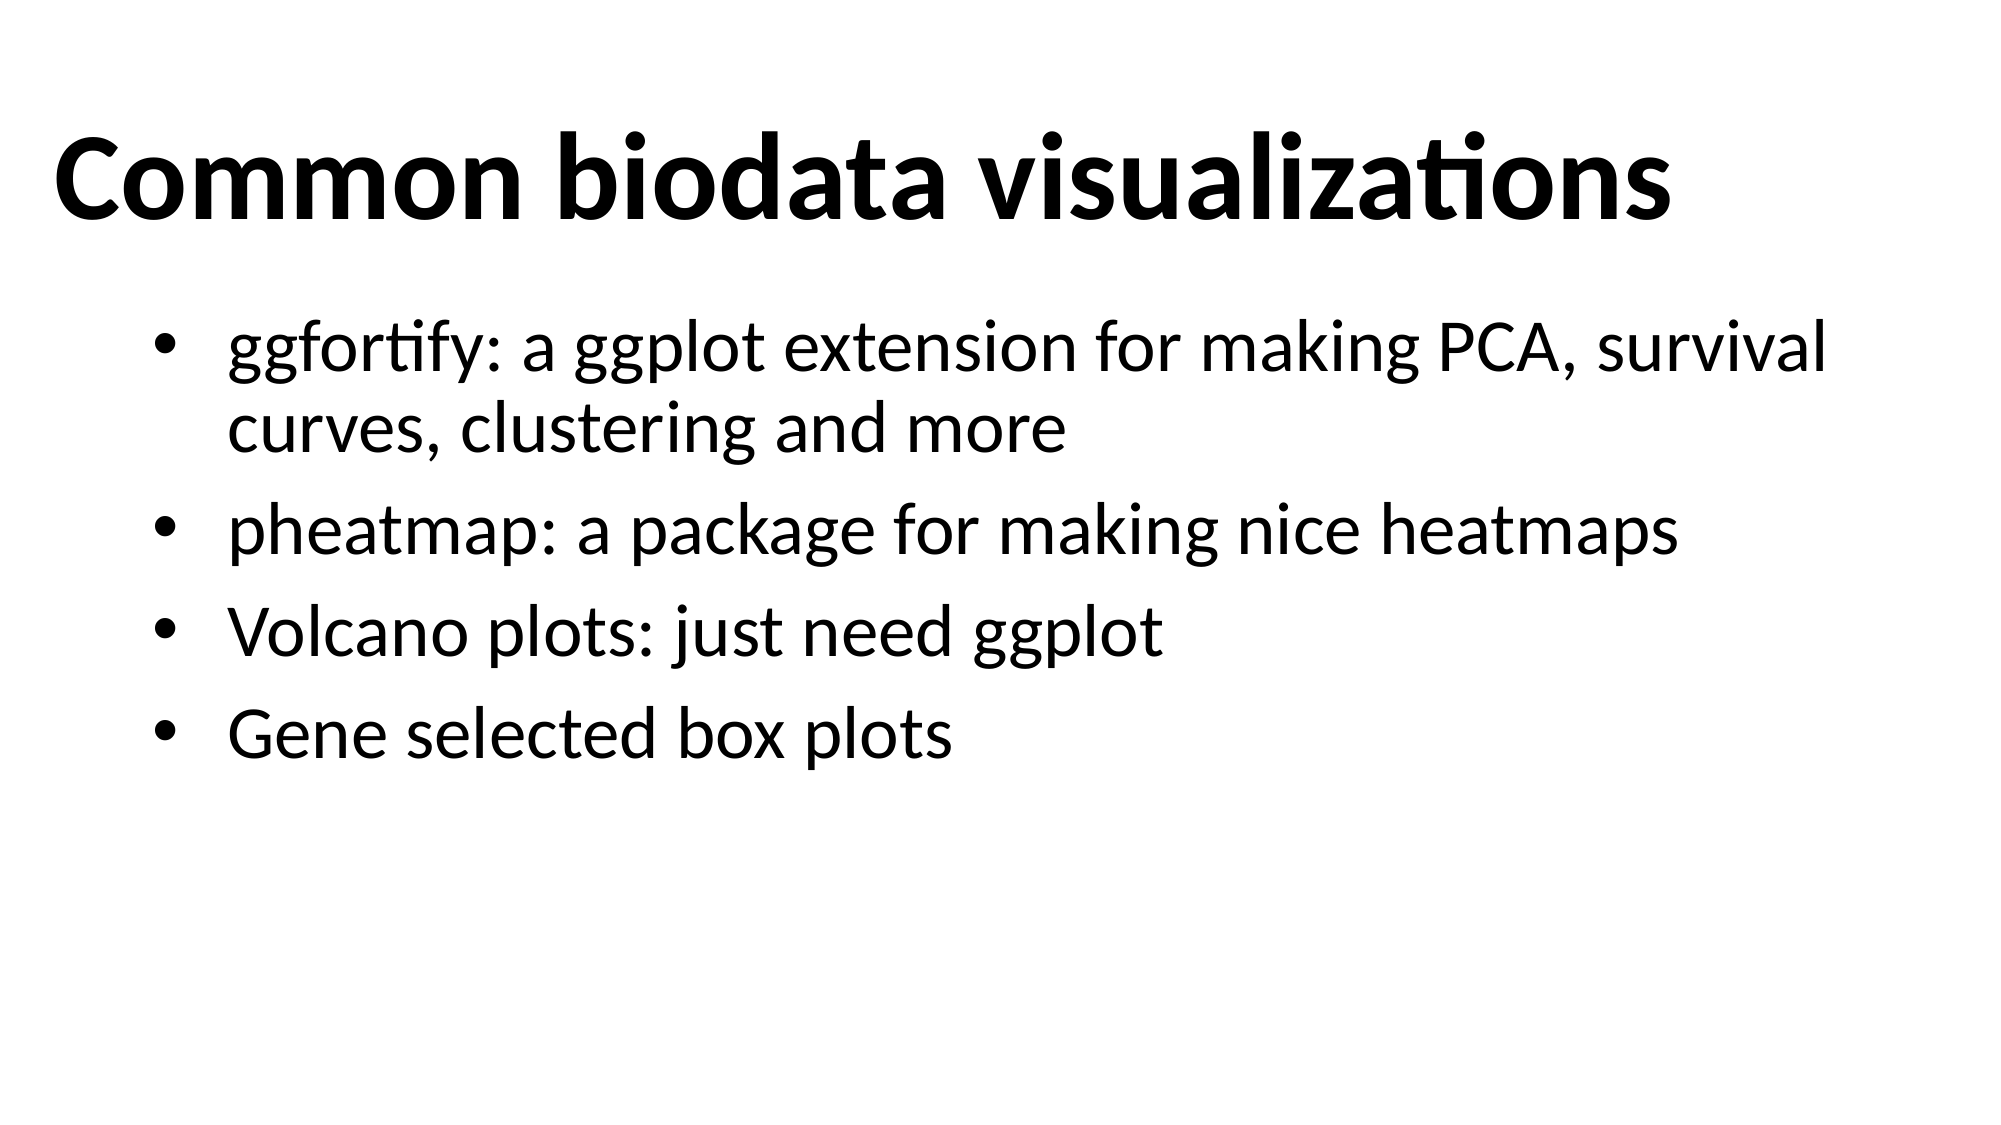

# Common biodata visualizations
ggfortify: a ggplot extension for making PCA, survival curves, clustering and more
pheatmap: a package for making nice heatmaps
Volcano plots: just need ggplot
Gene selected box plots